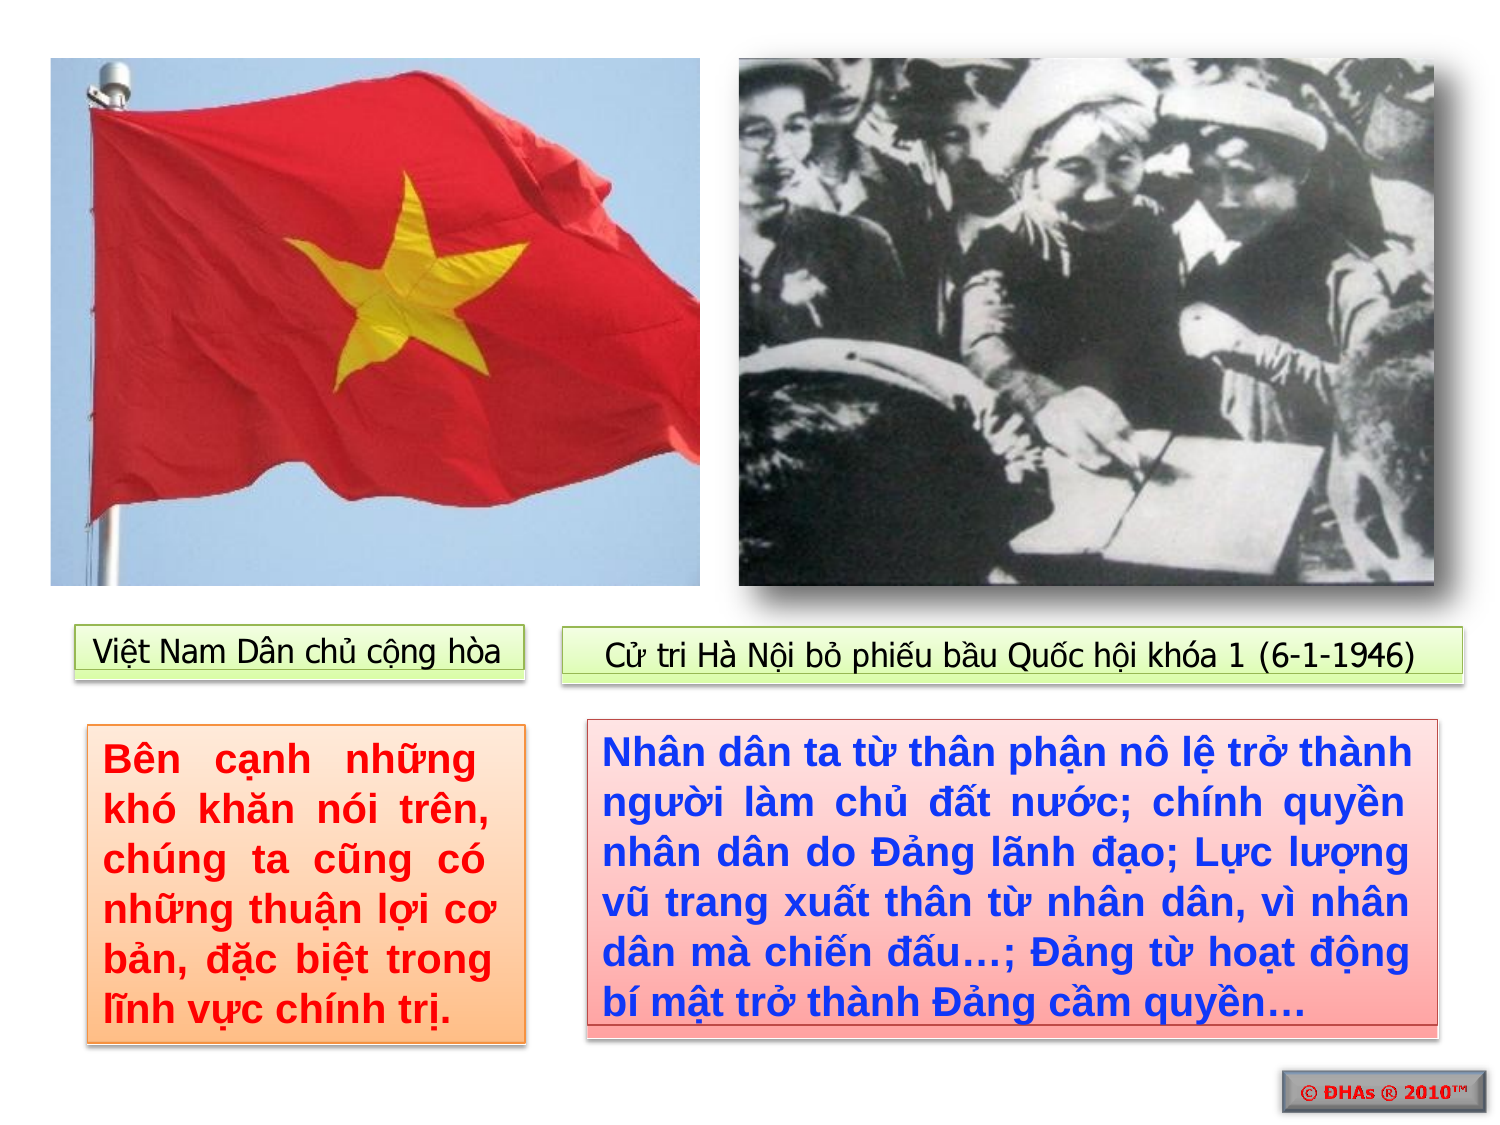

Việt Nam Dân chủ cộng hòa

Cử tri Hà Nội bỏ phiếu bầu Quốc hội khóa 1 (6-1-1946)

Nhân dân ta từ thân phận nô lệ trở thành  người làm chủ đất nước; chính quyền  nhân dân do Đảng lãnh đạo; Lực lượng  vũ trang xuất thân từ nhân dân, vì nhân  dân mà chiến đấu…; Đảng từ hoạt động  bí mật trở thành Đảng cầm quyền…

Bên cạnh những  khó khăn nói trên,  chúng ta cũng có  những thuận lợi cơ  bản, đặc biệt trong  lĩnh vực chính trị.